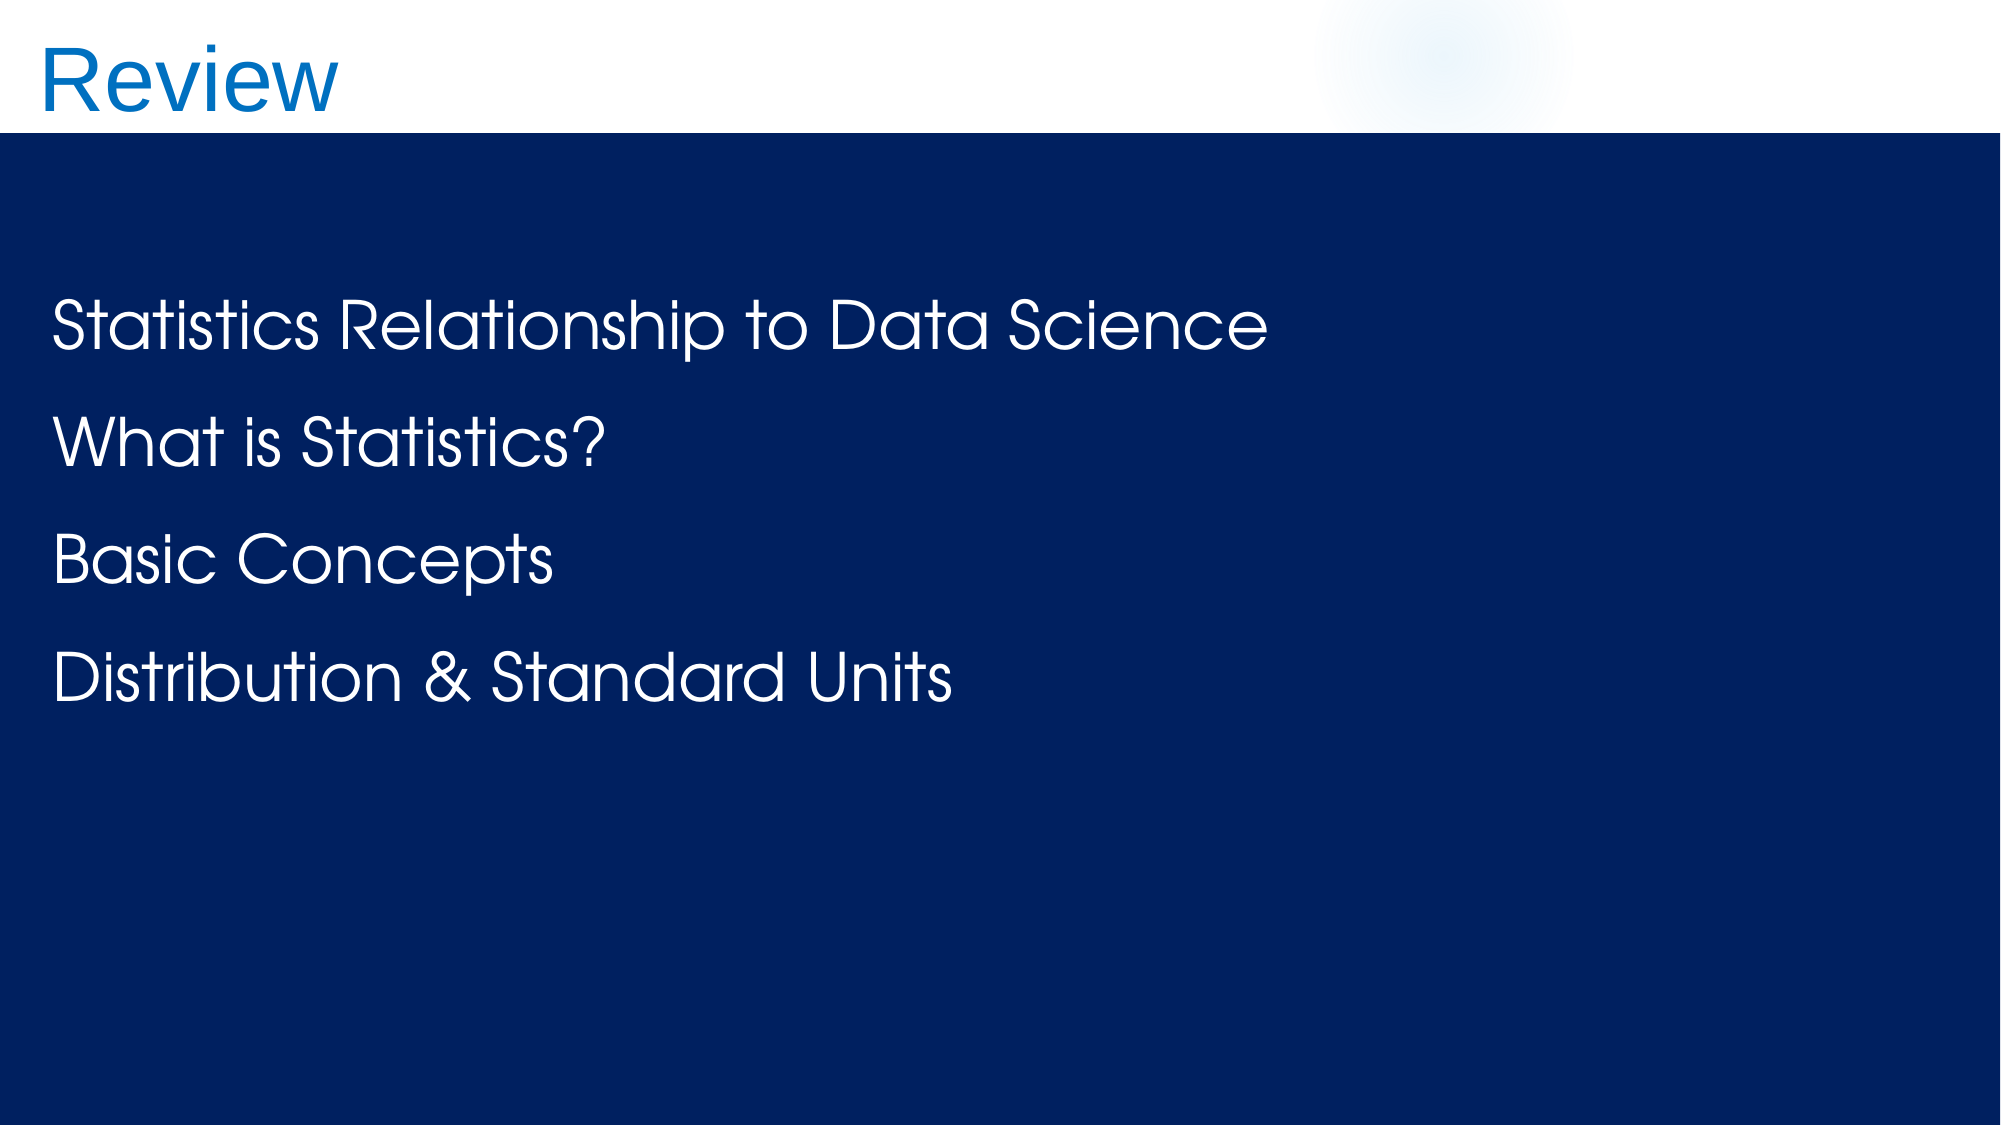

# Review
Statistics Relationship to Data Science
What is Statistics?
Basic Concepts
Distribution & Standard Units